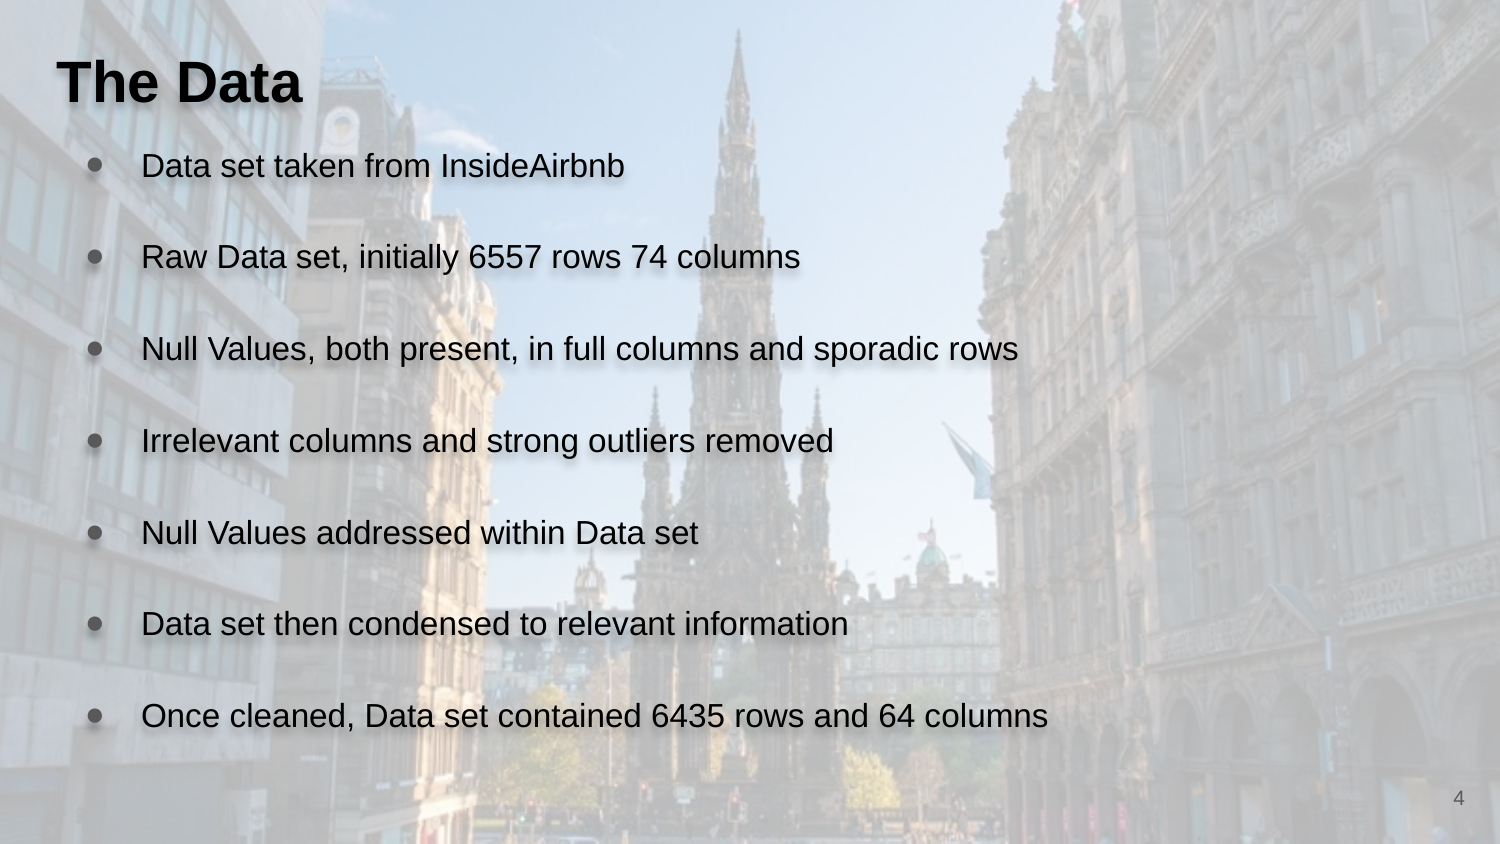

# The Data
Data set taken from InsideAirbnb

Raw Data set, initially 6557 rows 74 columns

Null Values, both present, in full columns and sporadic rows

Irrelevant columns and strong outliers removed

Null Values addressed within Data set

Data set then condensed to relevant information

Once cleaned, Data set contained 6435 rows and 64 columns

4